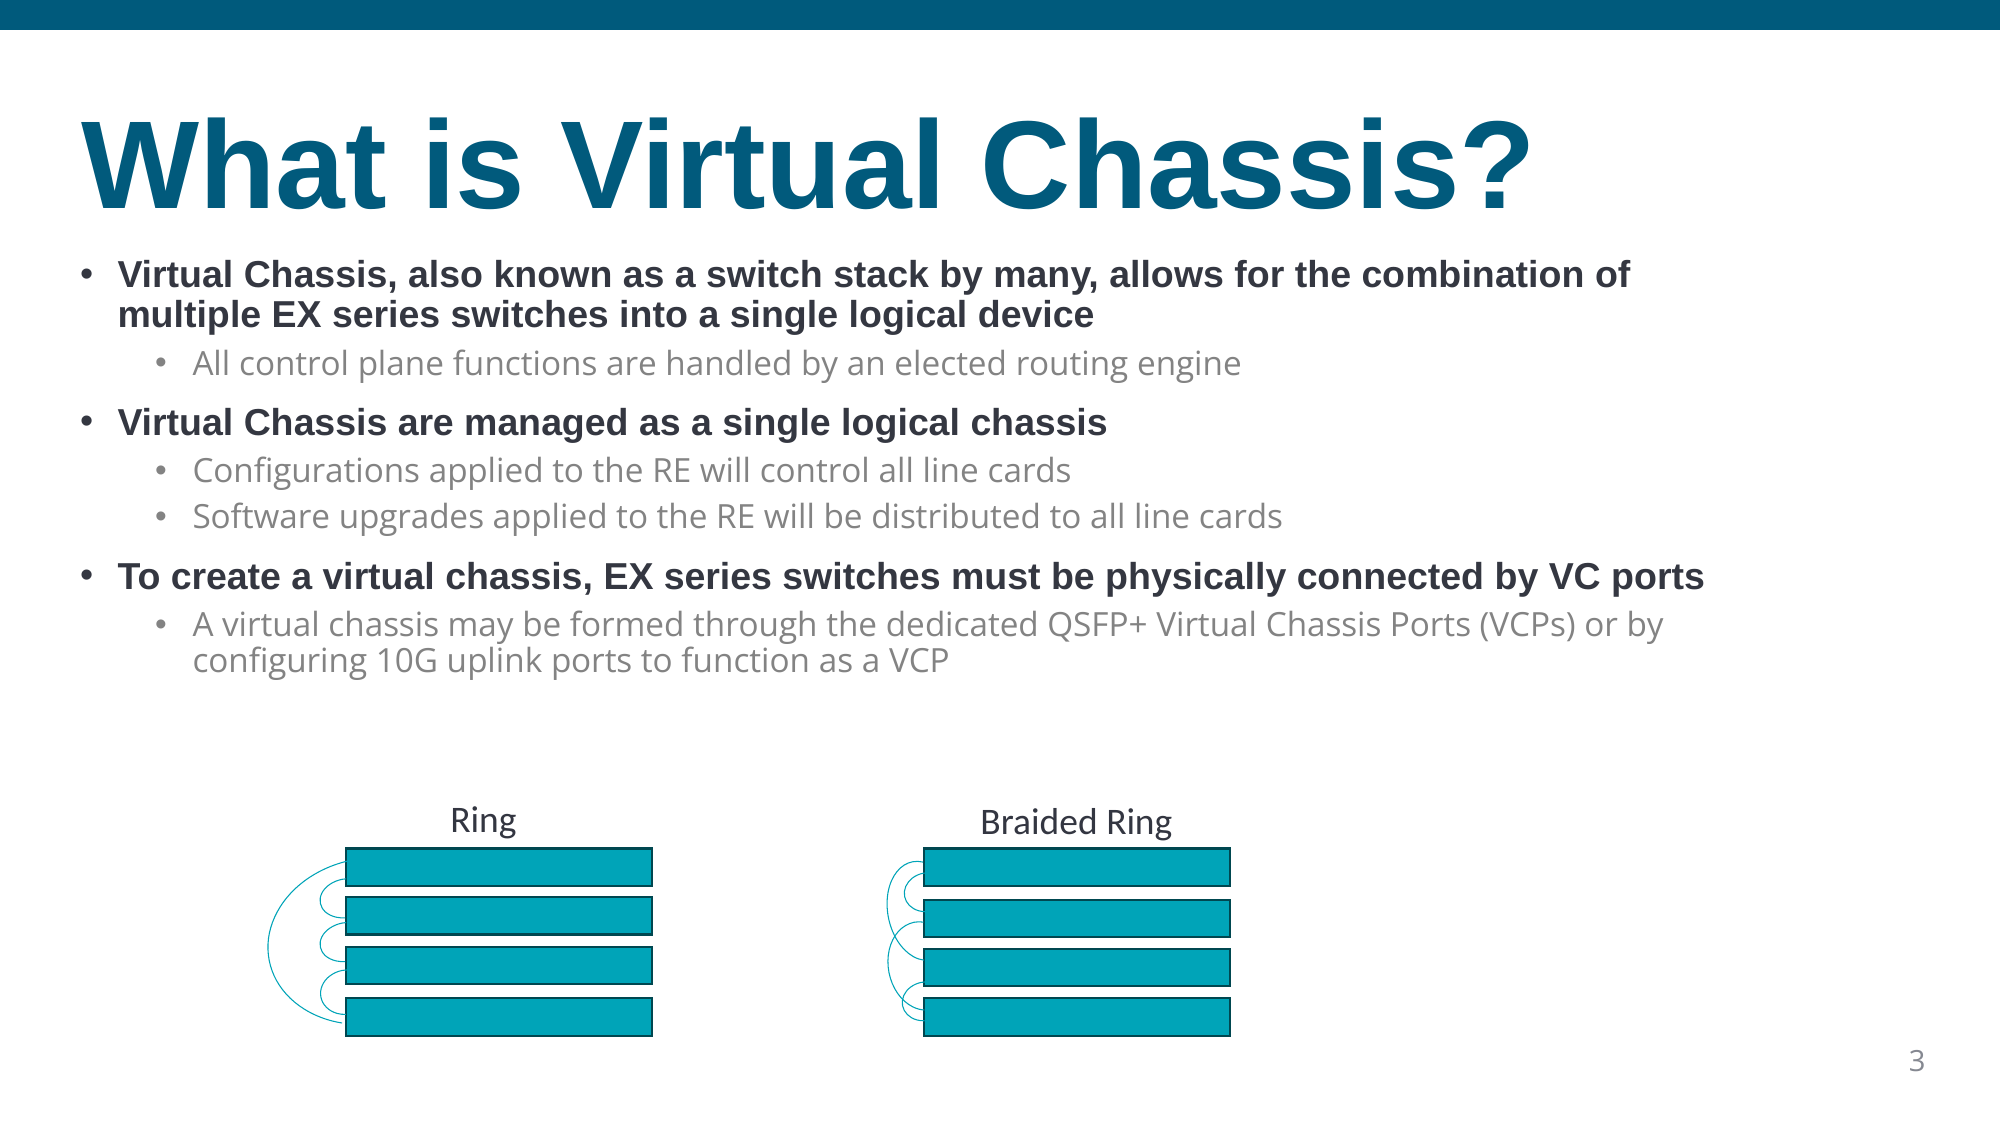

# What is Virtual Chassis?
Virtual Chassis, also known as a switch stack by many, allows for the combination of multiple EX series switches into a single logical device
All control plane functions are handled by an elected routing engine
Virtual Chassis are managed as a single logical chassis
Configurations applied to the RE will control all line cards
Software upgrades applied to the RE will be distributed to all line cards
To create a virtual chassis, EX series switches must be physically connected by VC ports
A virtual chassis may be formed through the dedicated QSFP+ Virtual Chassis Ports (VCPs) or by configuring 10G uplink ports to function as a VCP
Ring
Braided Ring